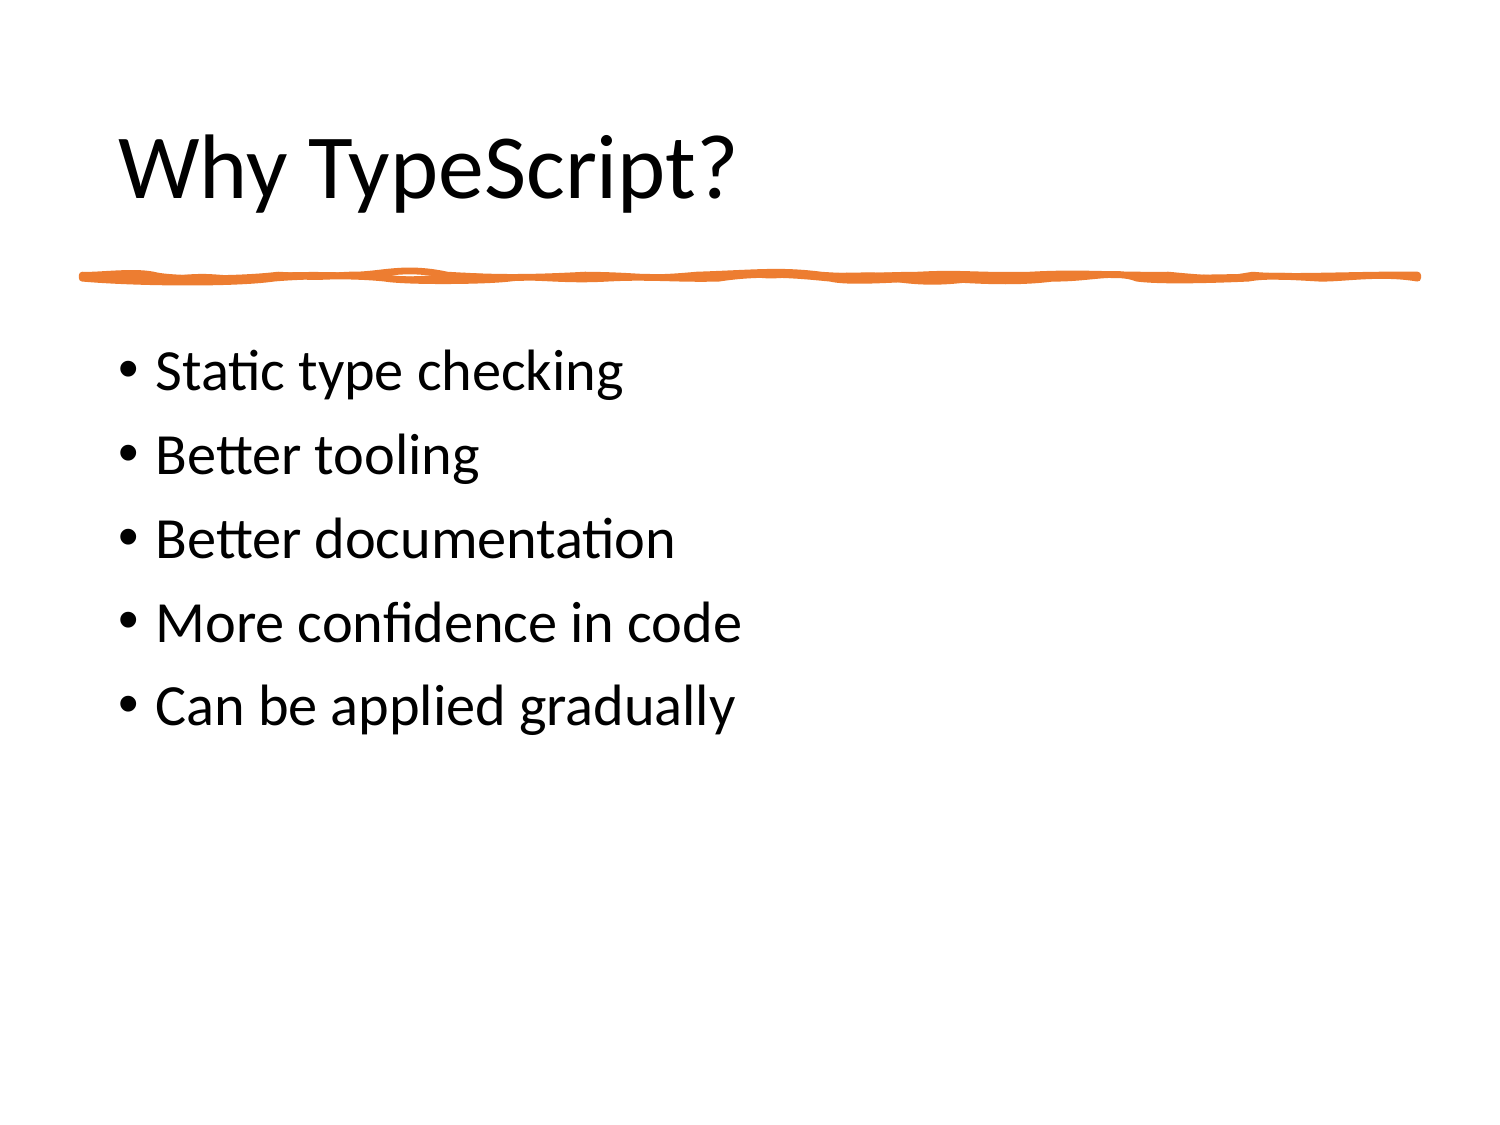

# Why TypeScript?
Static type checking
Better tooling
Better documentation
More confidence in code
Can be applied gradually